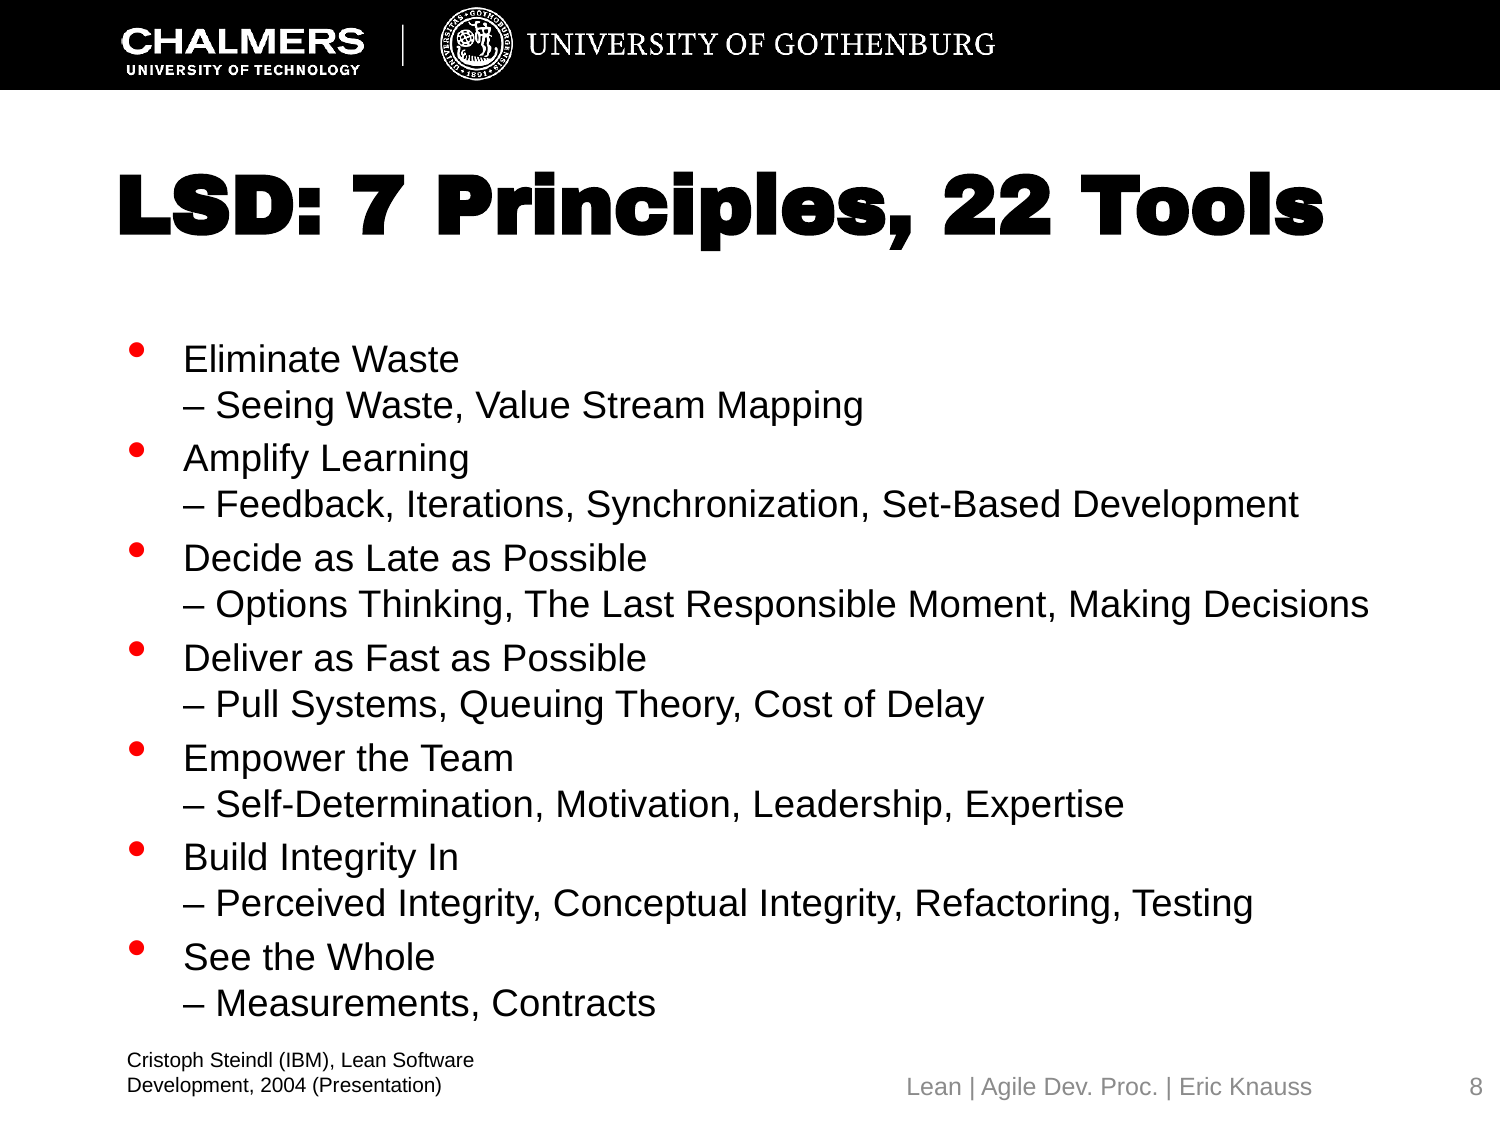

# LSD: 7 Principles, 22 Tools
Eliminate Waste
– Seeing Waste, Value Stream Mapping
Amplify Learning
– Feedback, Iterations, Synchronization, Set-Based Development
Decide as Late as Possible
– Options Thinking, The Last Responsible Moment, Making Decisions
Deliver as Fast as Possible
– Pull Systems, Queuing Theory, Cost of Delay
Empower the Team
– Self-Determination, Motivation, Leadership, Expertise
Build Integrity In
– Perceived Integrity, Conceptual Integrity, Refactoring, Testing
See the Whole
– Measurements, Contracts
Cristoph Steindl (IBM), Lean Software Development, 2004 (Presentation)
8
Lean | Agile Dev. Proc. | Eric Knauss